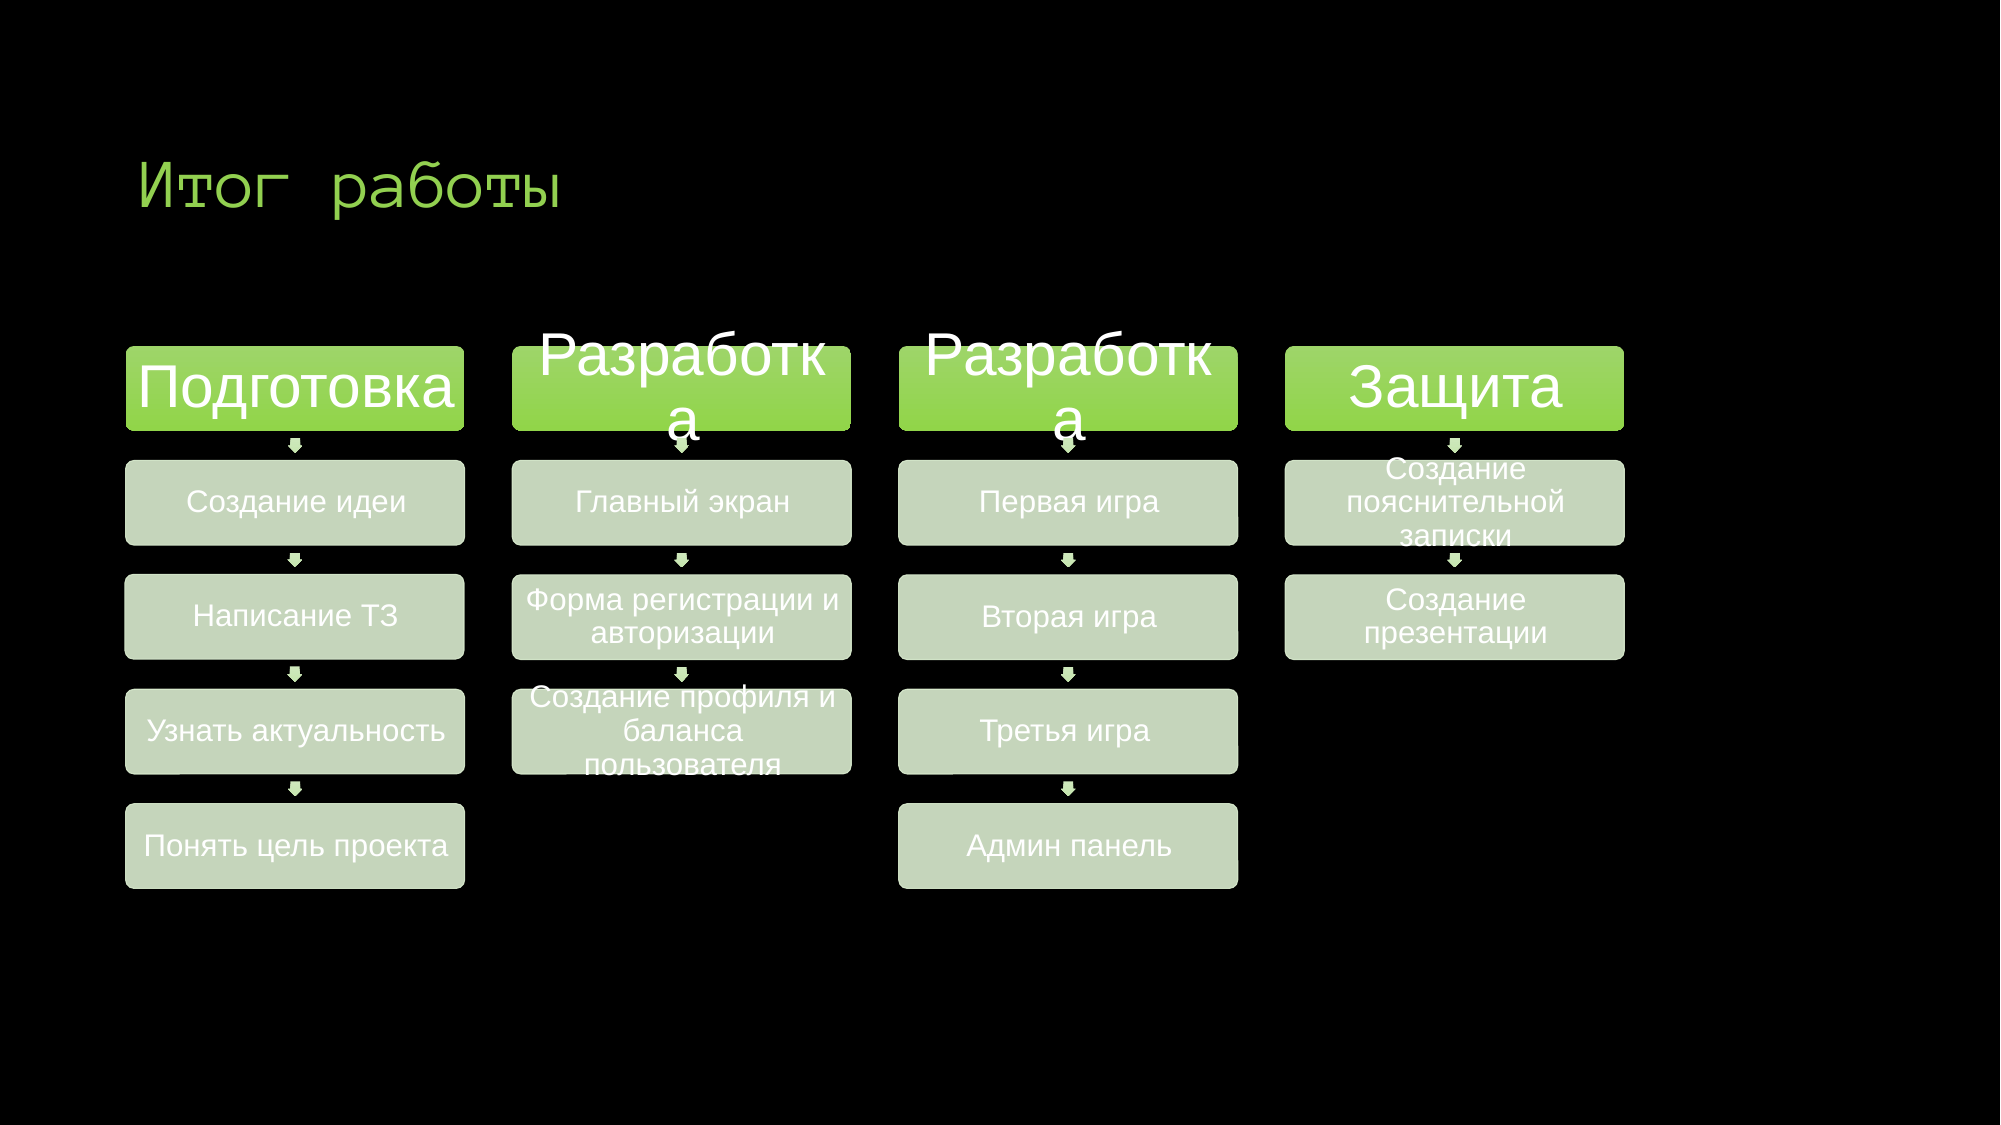

# Итог работы
Подготовка
Создание идеи
Написание ТЗ
Узнать актуальность
Понять цель проекта
Разработка
Главный экран
Форма регистрации и авторизации
Создание профиля и баланса пользователя
Разработка
Первая игра
Вторая игра
Третья игра
Админ панель
Защита
Создание пояснительной записки
Создание презентации